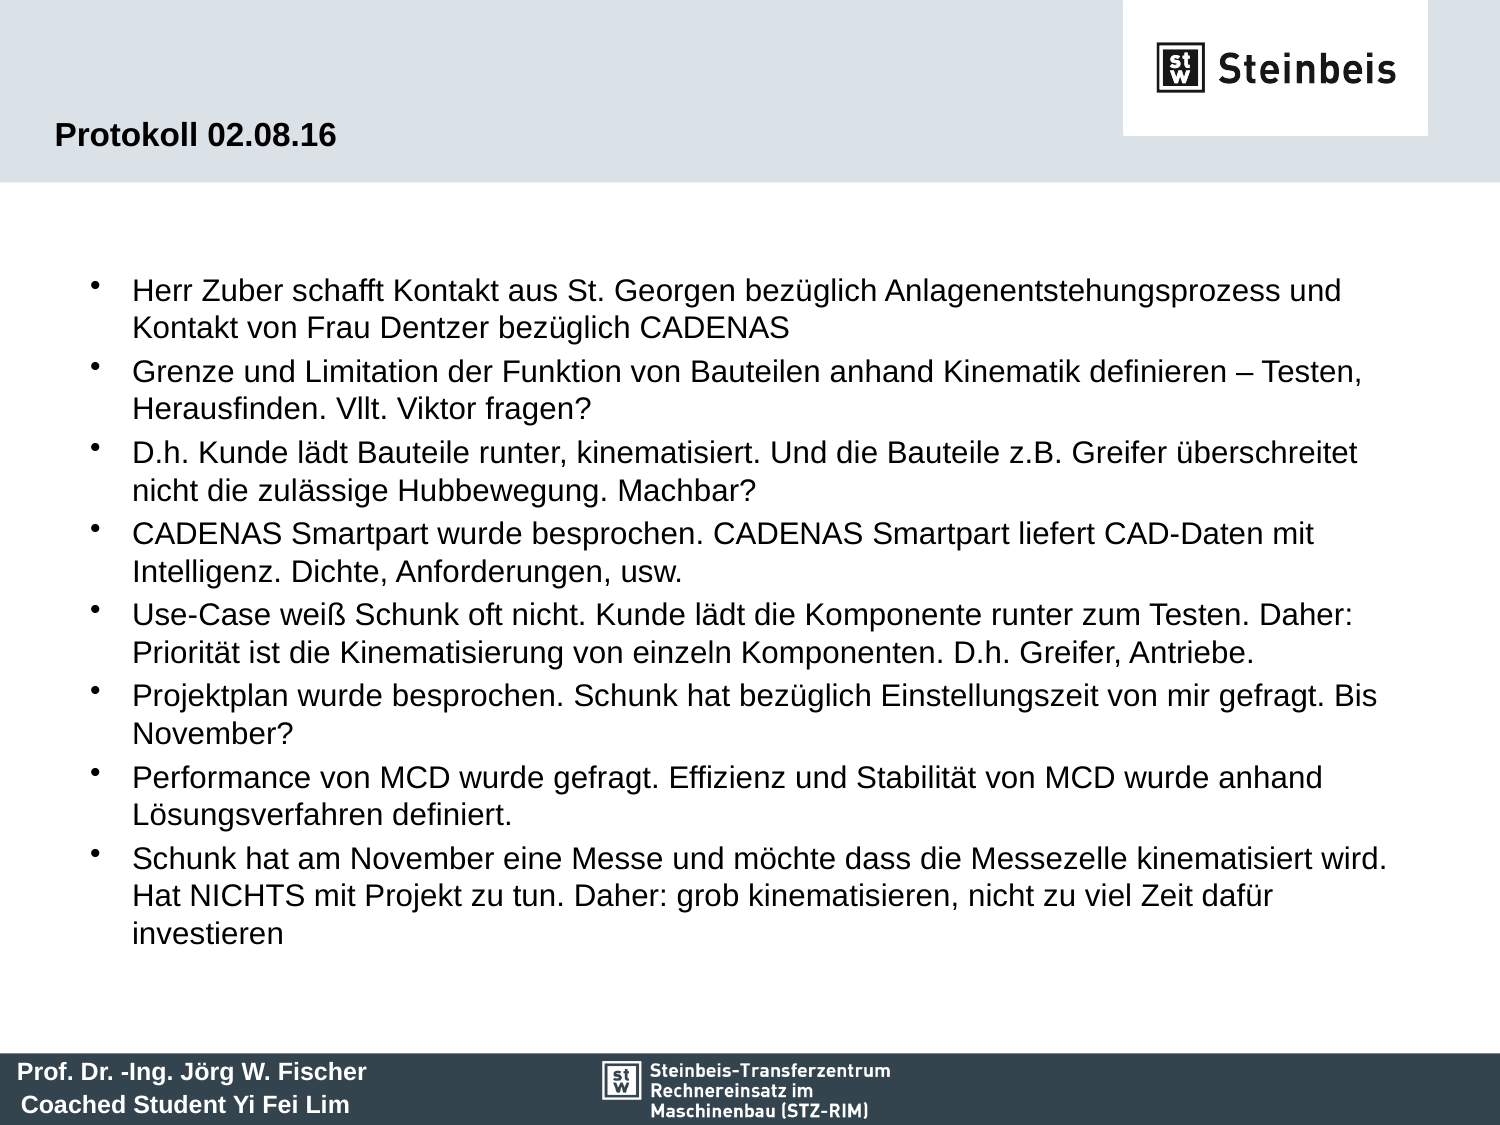

# Protokoll 02.08.16
Herr Zuber schafft Kontakt aus St. Georgen bezüglich Anlagenentstehungsprozess und Kontakt von Frau Dentzer bezüglich CADENAS
Grenze und Limitation der Funktion von Bauteilen anhand Kinematik definieren – Testen, Herausfinden. Vllt. Viktor fragen?
D.h. Kunde lädt Bauteile runter, kinematisiert. Und die Bauteile z.B. Greifer überschreitet nicht die zulässige Hubbewegung. Machbar?
CADENAS Smartpart wurde besprochen. CADENAS Smartpart liefert CAD-Daten mit Intelligenz. Dichte, Anforderungen, usw.
Use-Case weiß Schunk oft nicht. Kunde lädt die Komponente runter zum Testen. Daher: Priorität ist die Kinematisierung von einzeln Komponenten. D.h. Greifer, Antriebe.
Projektplan wurde besprochen. Schunk hat bezüglich Einstellungszeit von mir gefragt. Bis November?
Performance von MCD wurde gefragt. Effizienz und Stabilität von MCD wurde anhand Lösungsverfahren definiert.
Schunk hat am November eine Messe und möchte dass die Messezelle kinematisiert wird. Hat NICHTS mit Projekt zu tun. Daher: grob kinematisieren, nicht zu viel Zeit dafür investieren